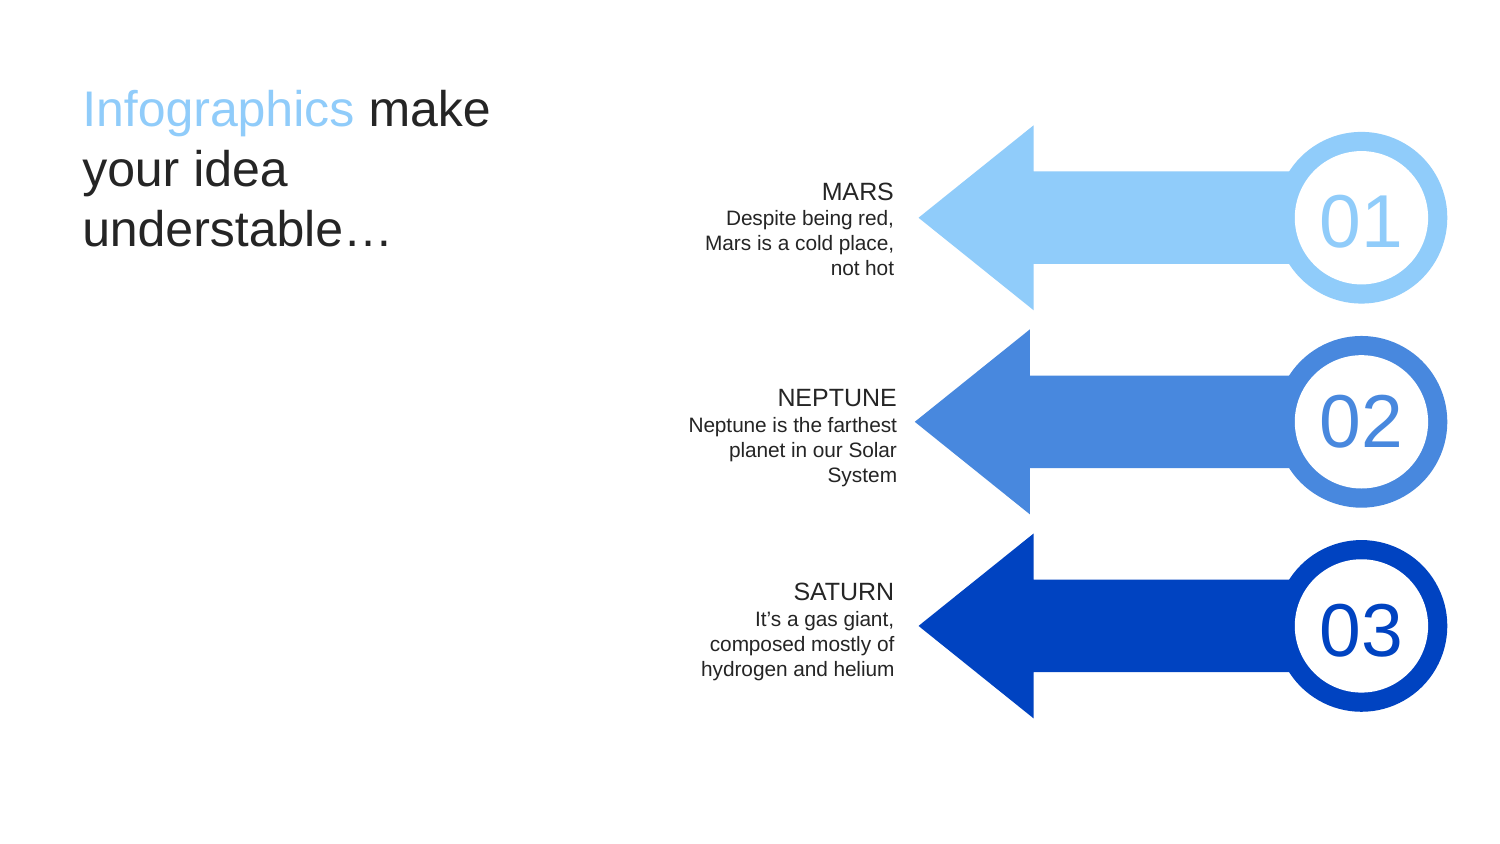

# Infographics make your idea understable…

01
MARS
Despite being red, Mars is a cold place, not hot

02
NEPTUNE
Neptune is the farthest planet in our Solar System

SATURN
It’s a gas giant, composed mostly of hydrogen and helium

03